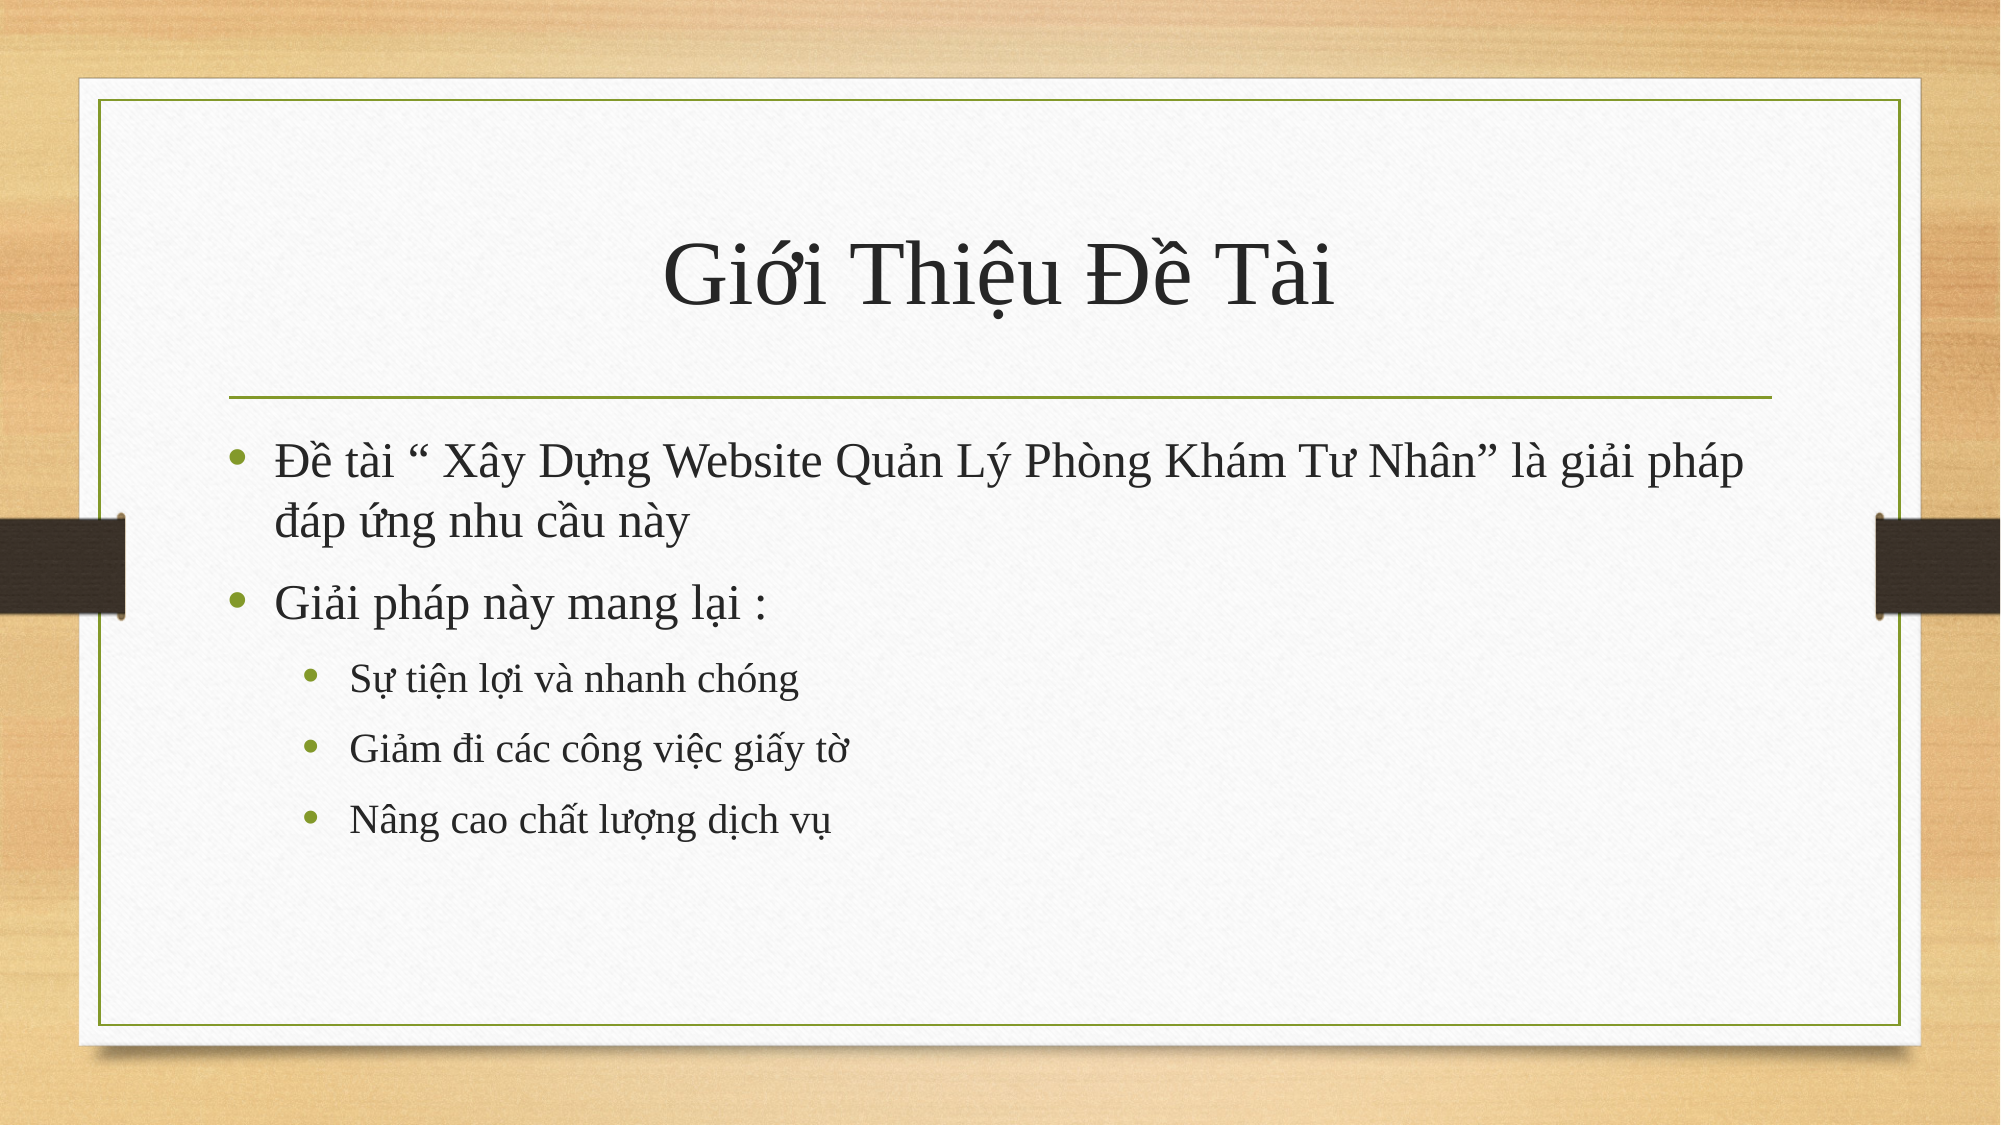

# Giới Thiệu Đề Tài
Đề tài “ Xây Dựng Website Quản Lý Phòng Khám Tư Nhân” là giải pháp đáp ứng nhu cầu này
Giải pháp này mang lại :
Sự tiện lợi và nhanh chóng
Giảm đi các công việc giấy tờ
Nâng cao chất lượng dịch vụ